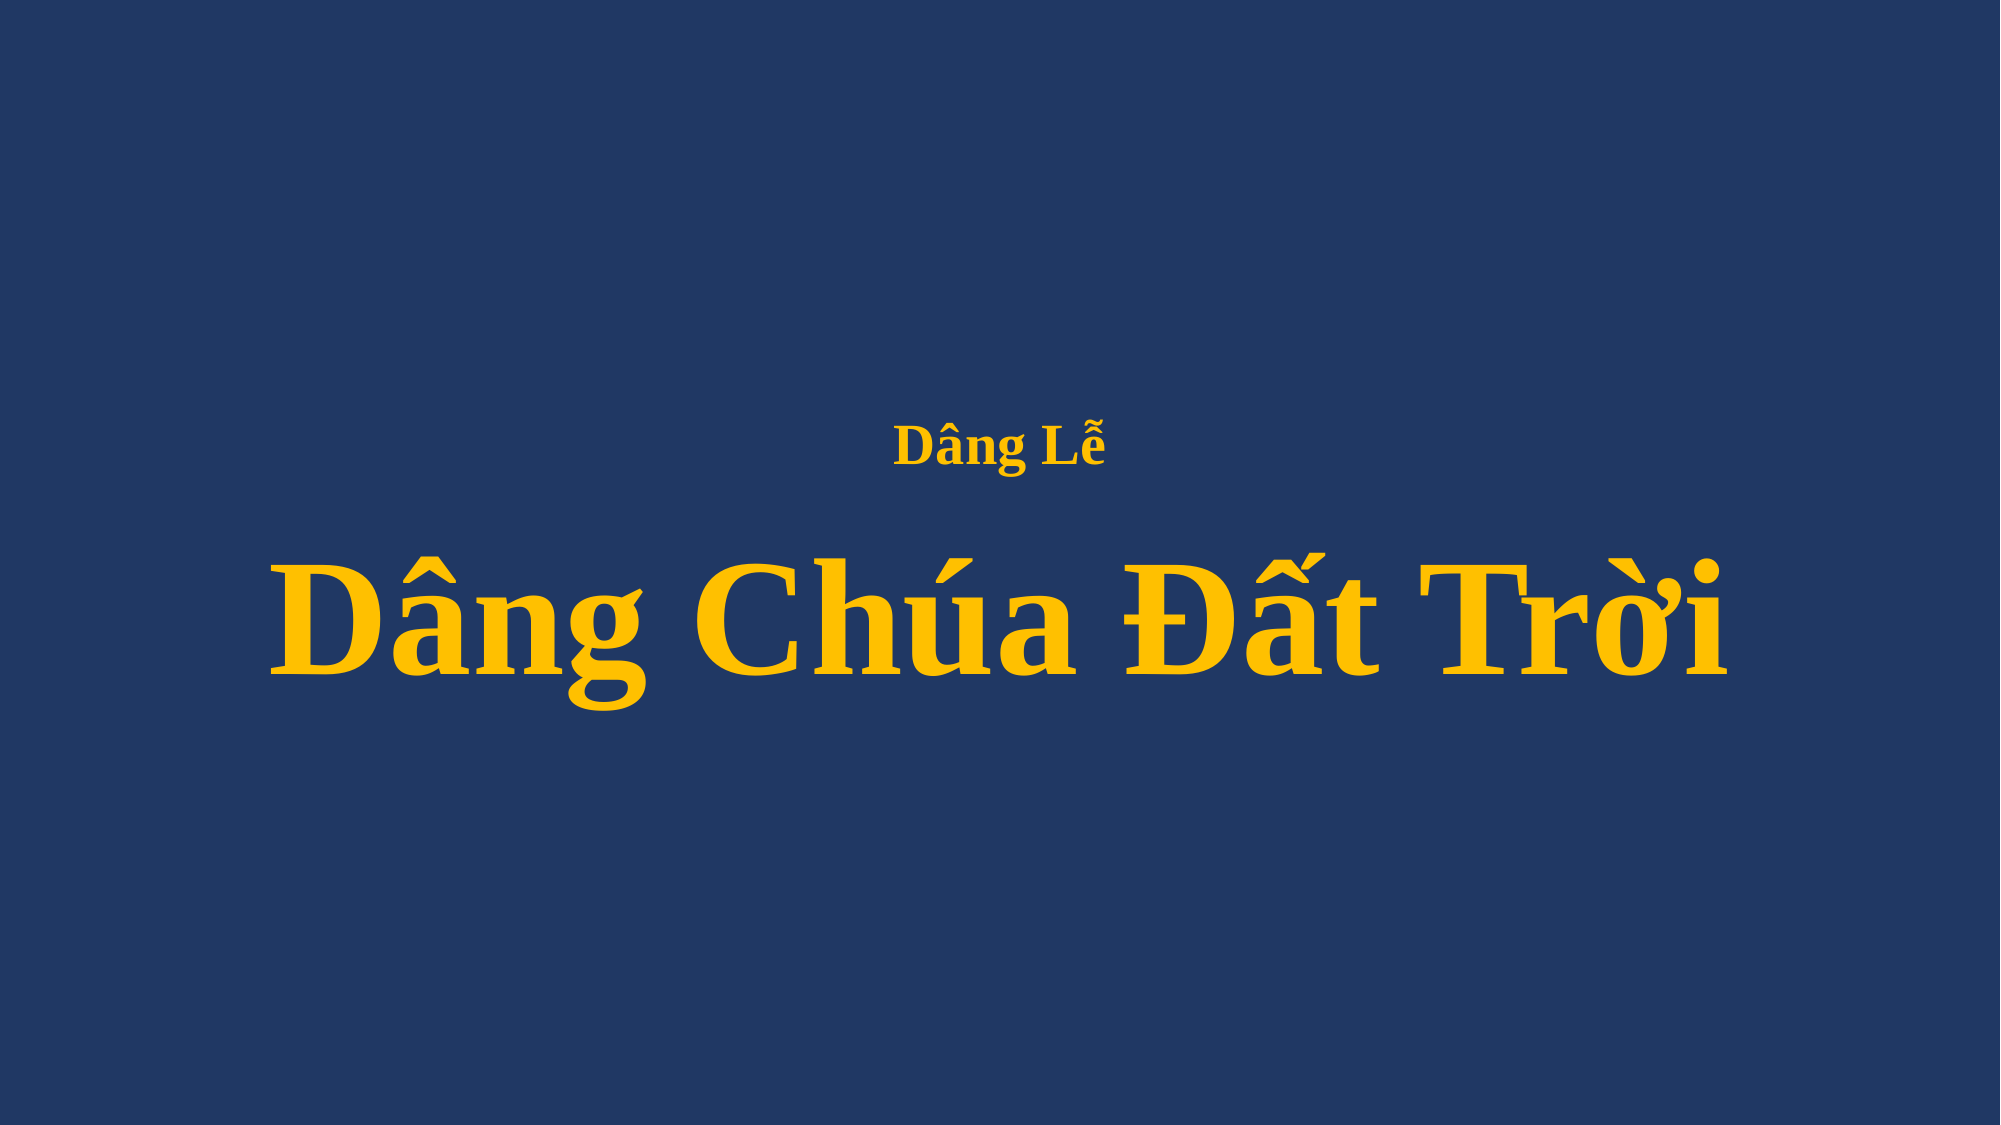

# Dâng Lễ Dâng Chúa Đất Trời